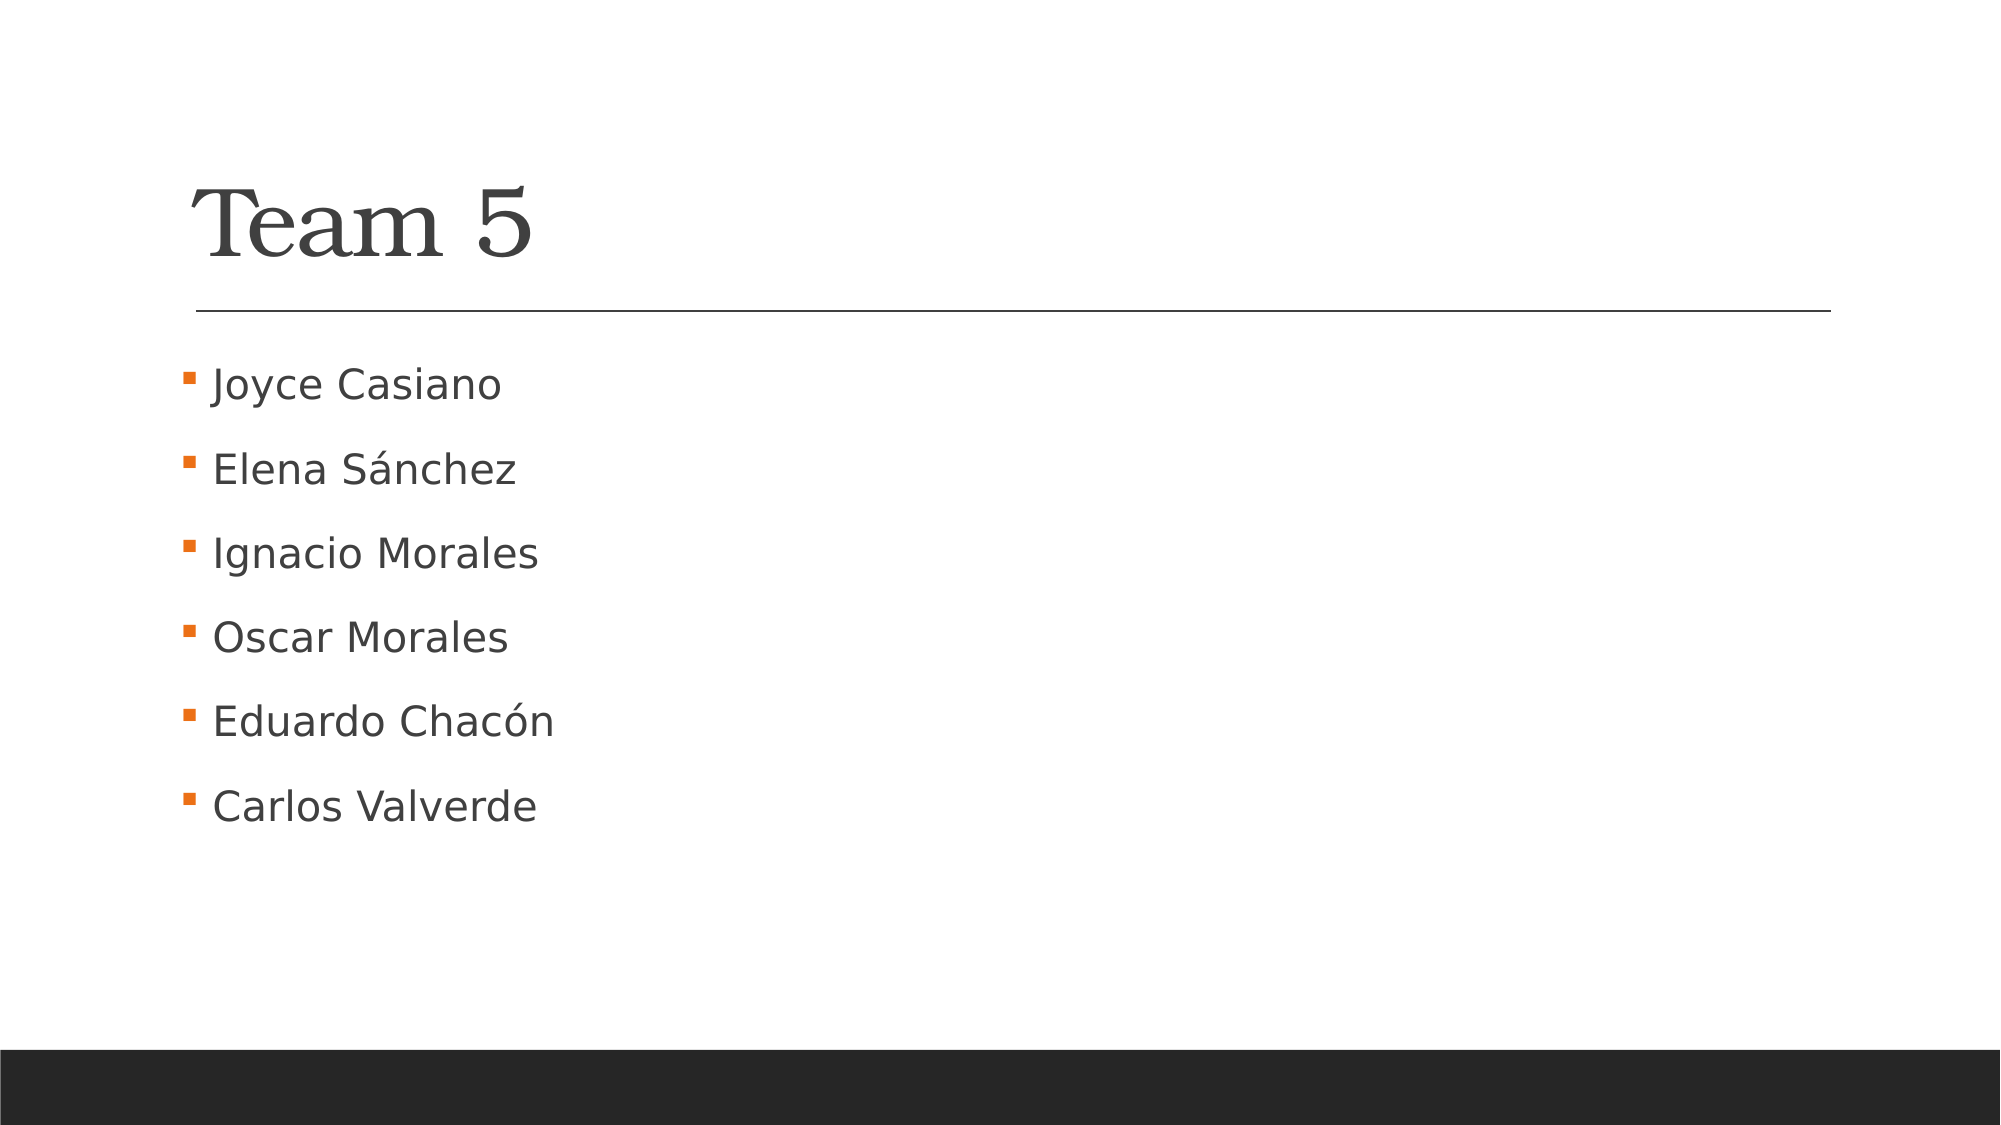

# Team 5
 Joyce Casiano
 Elena Sánchez
 Ignacio Morales
 Oscar Morales
 Eduardo Chacón
 Carlos Valverde